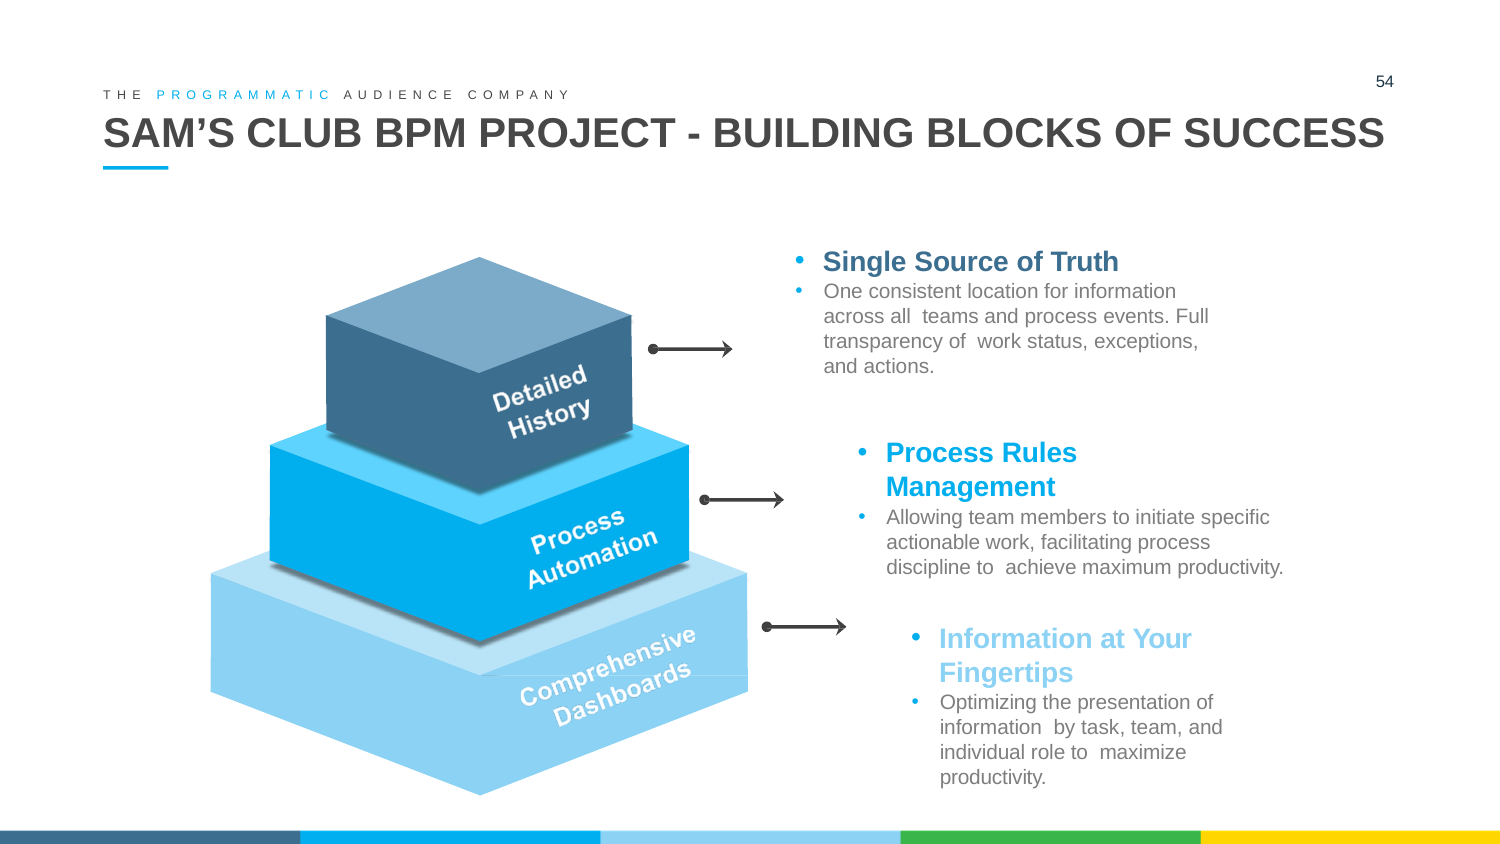

54
THE PROGRAMMATIC AUDIENCE COMPANY
# SAM’S CLUB BPM PROJECT - BUILDING BLOCKS OF SUCCESS
Single Source of Truth
One consistent location for information across all  teams and process events. Full transparency of  work status, exceptions, and actions.

Process Rules Management
Allowing team members to initiate specific  actionable work, facilitating process discipline to  achieve maximum productivity.
Information at Your Fingertips
Optimizing the presentation of information  by task, team, and individual role to  maximize productivity.